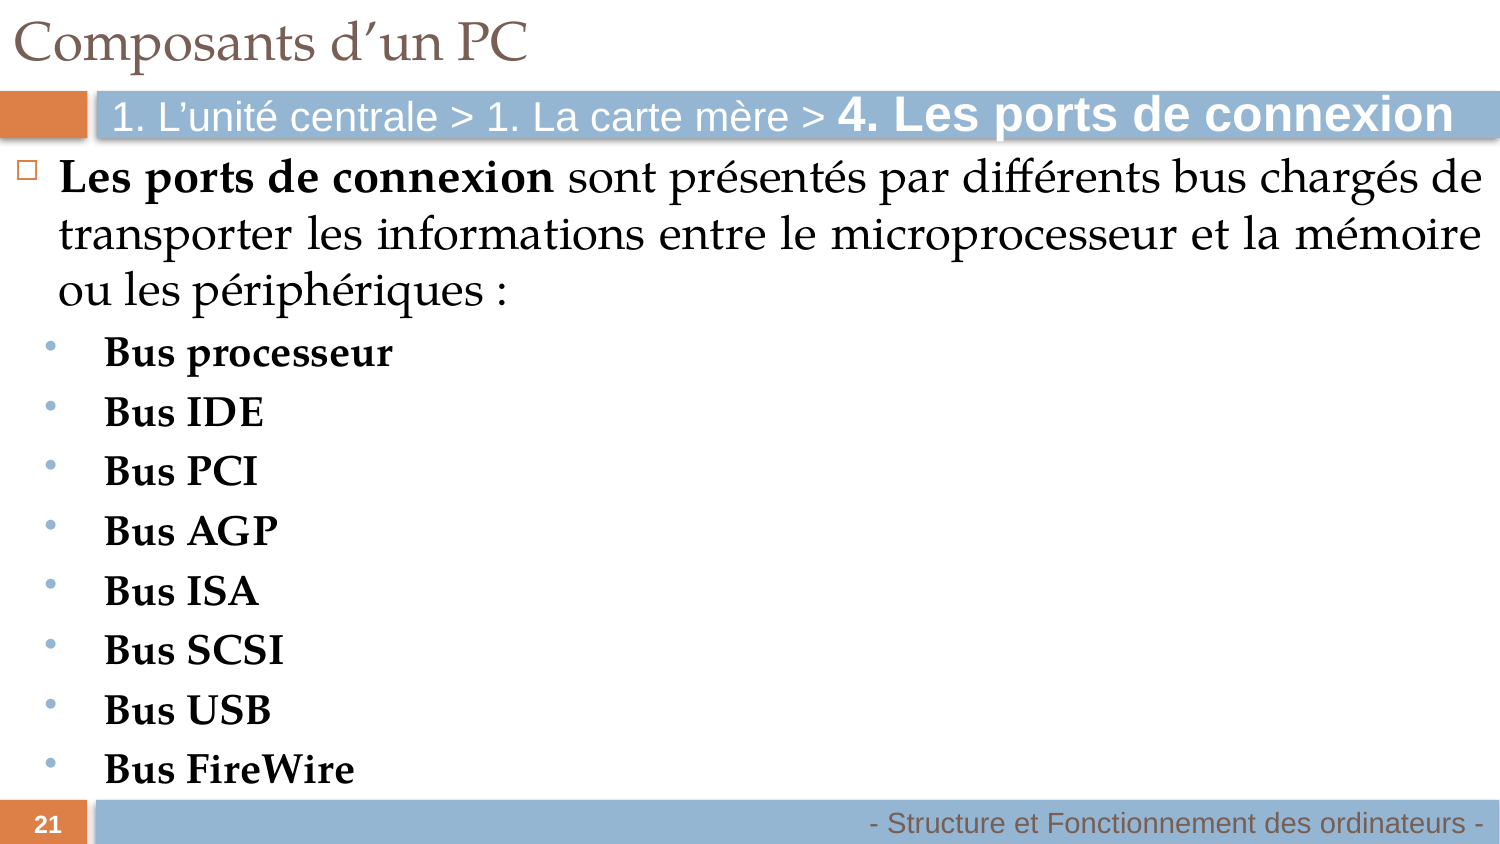

# Composants d’un PC
1. L’unité centrale > 1. La carte mère > 4. Les ports de connexion
Les ports de connexion sont présentés par différents bus chargés de transporter les informations entre le microprocesseur et la mémoire ou les périphériques :
Bus processeur
Bus IDE
Bus PCI
Bus AGP
Bus ISA
Bus SCSI
Bus USB
Bus FireWire

- Structure et Fonctionnement des ordinateurs -